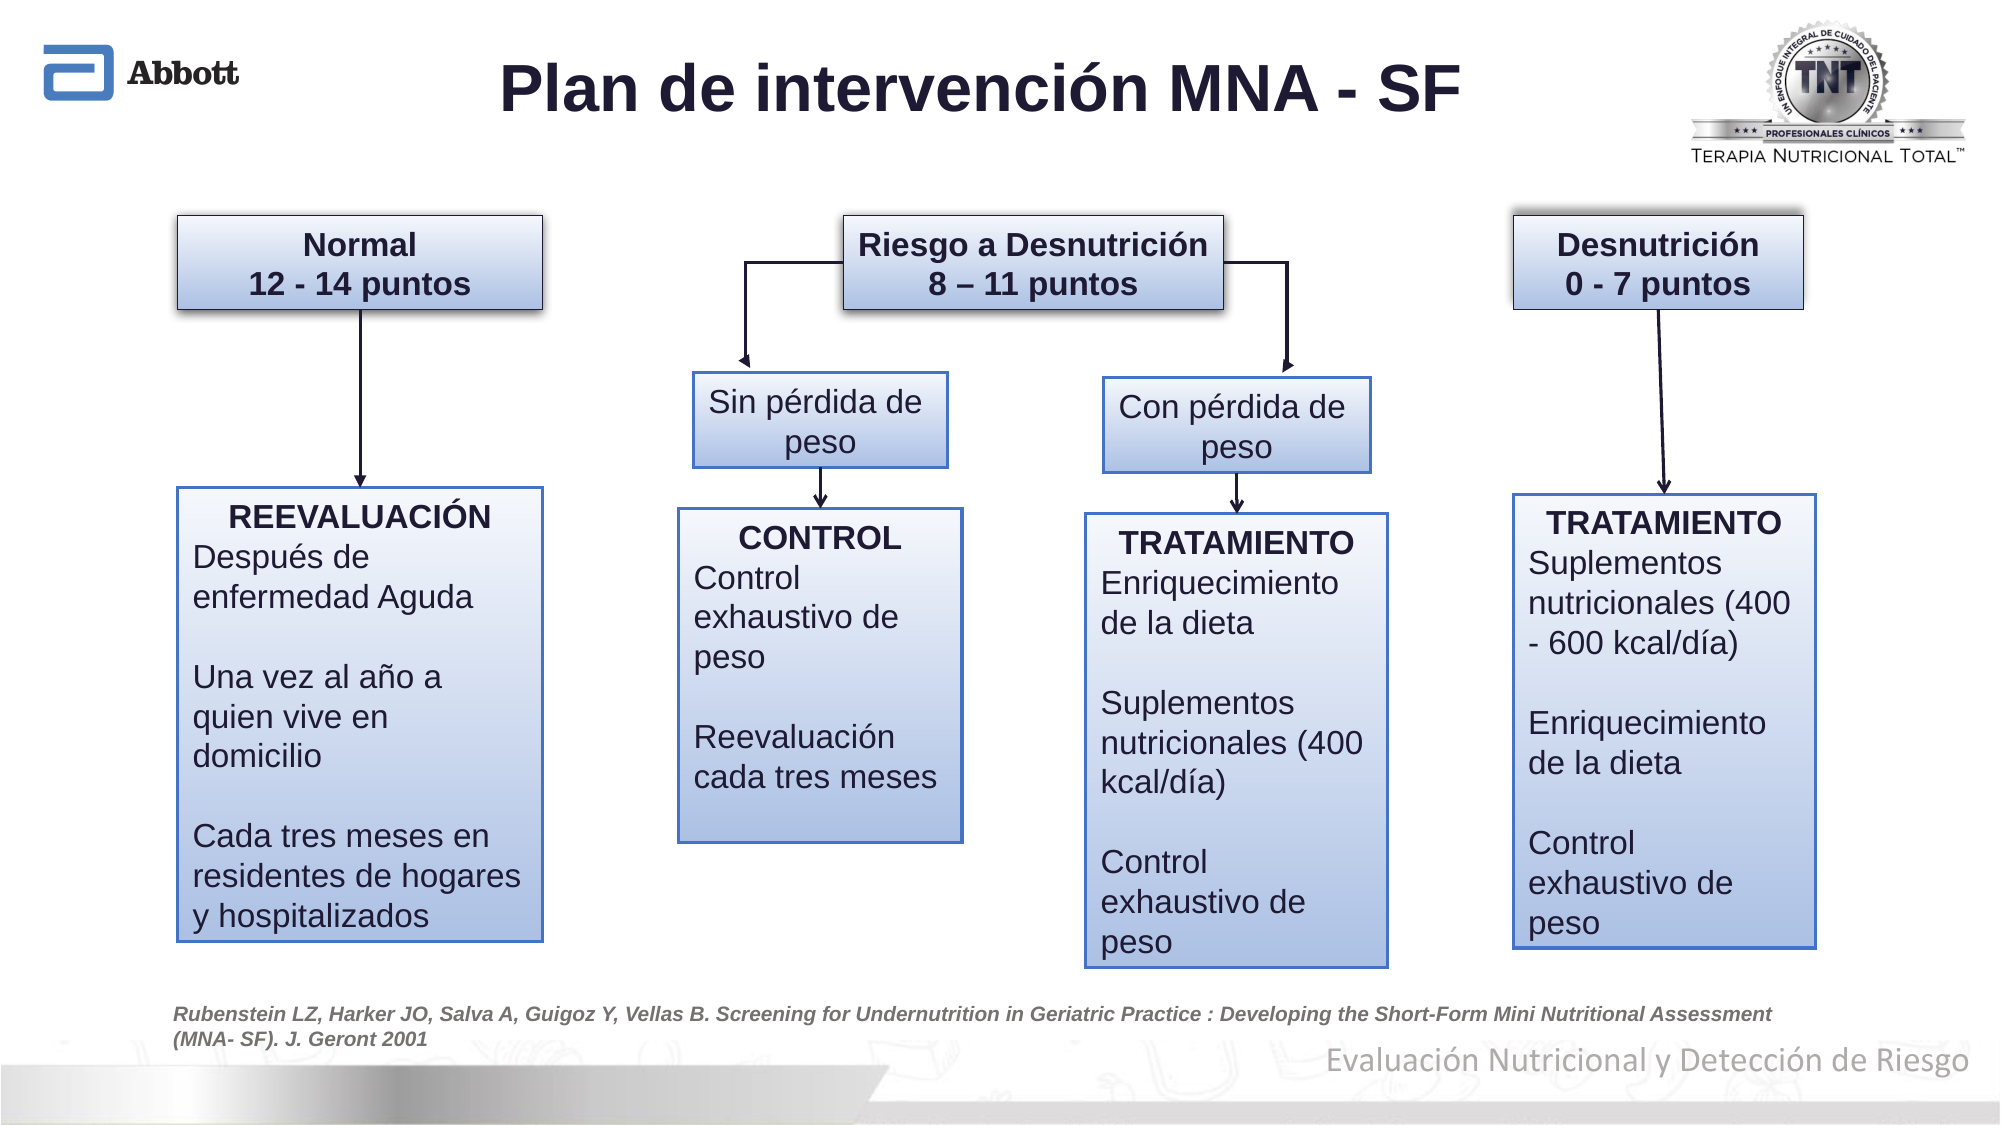

# Plan de intervención MNA - SF
Normal
12 - 14 puntos
Riesgo a Desnutrición
8 – 11 puntos
Desnutrición
0 - 7 puntos
Sin pérdida de
peso
Con pérdida de
peso
REEVALUACIÓN
Después de enfermedad Aguda

Una vez al año a quien vive en domicilio

Cada tres meses en residentes de hogares y hospitalizados
TRATAMIENTO
Suplementos nutricionales (400 - 600 kcal/día)

Enriquecimiento de la dieta

Control exhaustivo de peso
CONTROL
Control exhaustivo de peso

Reevaluación cada tres meses

TRATAMIENTO
Enriquecimiento de la dieta

Suplementos nutricionales (400 kcal/día)

Control exhaustivo de peso
Rubenstein LZ, Harker JO, Salva A, Guigoz Y, Vellas B. Screening for Undernutrition in Geriatric Practice : Developing the Short-Form Mini Nutritional Assessment (MNA- SF). J. Geront 2001